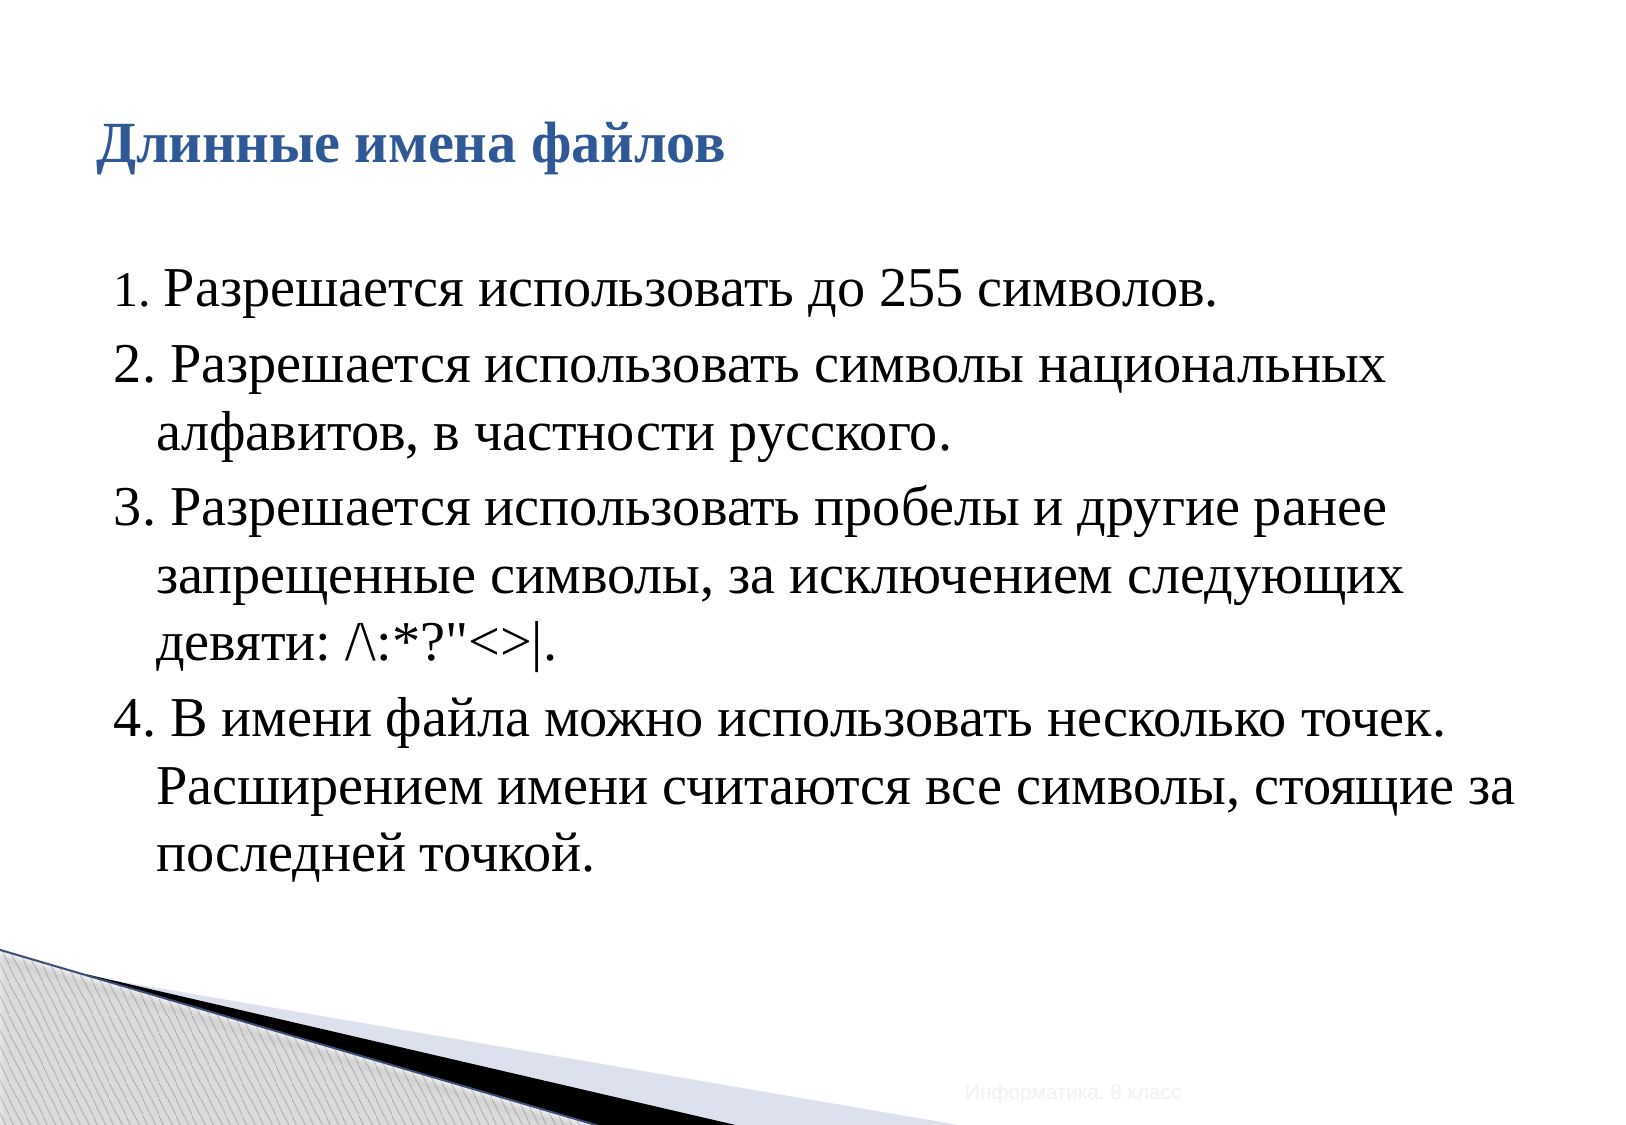

# Длинные имена файлов
1. Разрешается использовать до 255 символов.
2. Разрешается использовать символы национальных алфавитов, в частности русского.
3. Разрешается использовать пробелы и другие ранее запрещенные символы, за исключением следующих девяти: /\:*?"<>|.
4. В имени файла можно использовать несколько точек. Расширением имени считаются все символы, стоящие за последней точкой.

Информатика. 8 класс